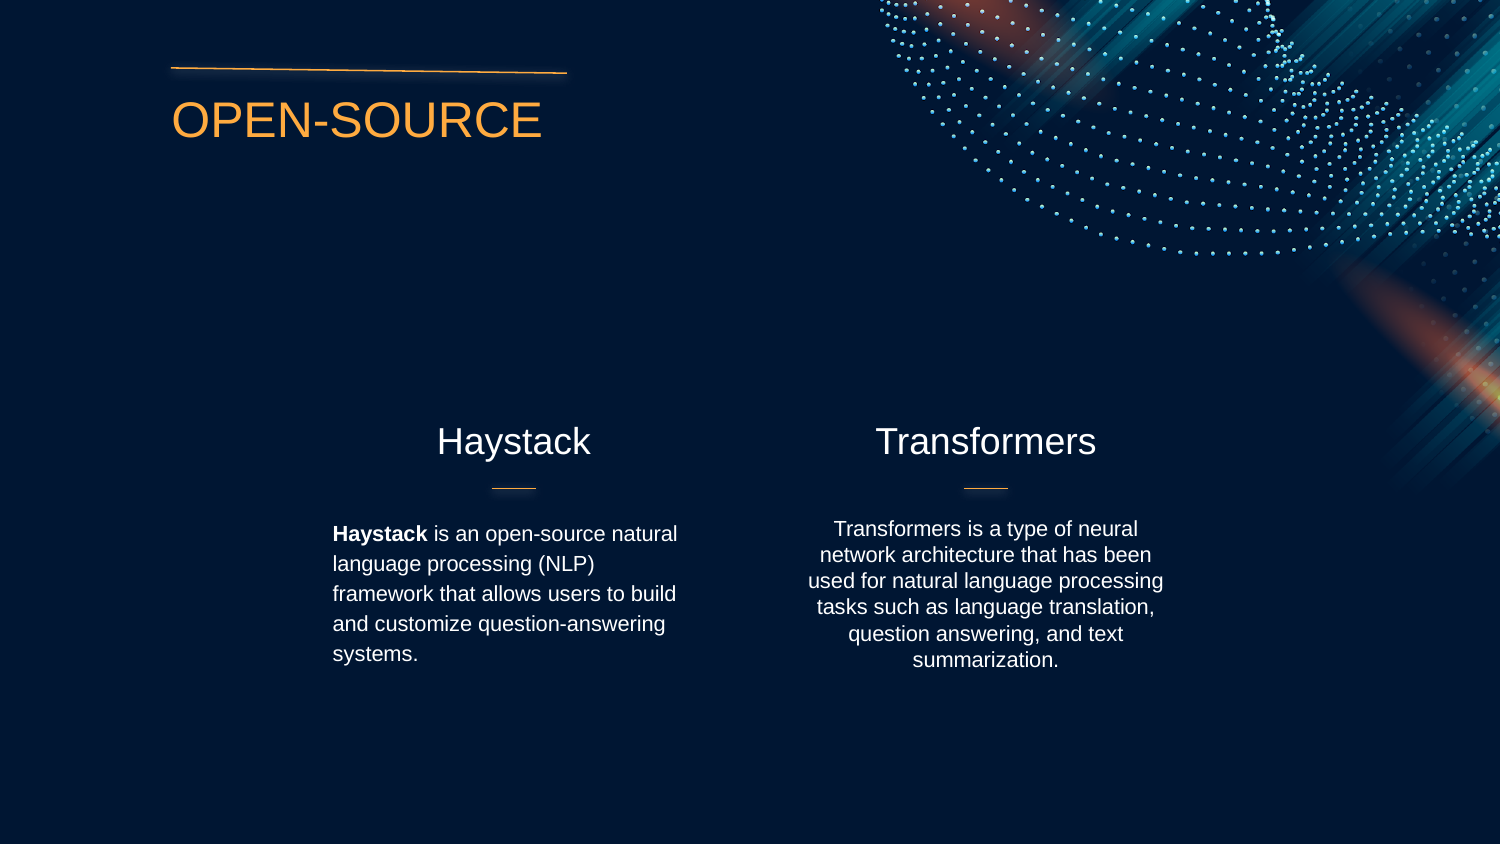

OPEN-SOURCE
# Haystack
Transformers
Transformers is a type of neural network architecture that has been used for natural language processing tasks such as language translation, question answering, and text summarization.
Haystack is an open-source natural language processing (NLP) framework that allows users to build and customize question-answering systems.